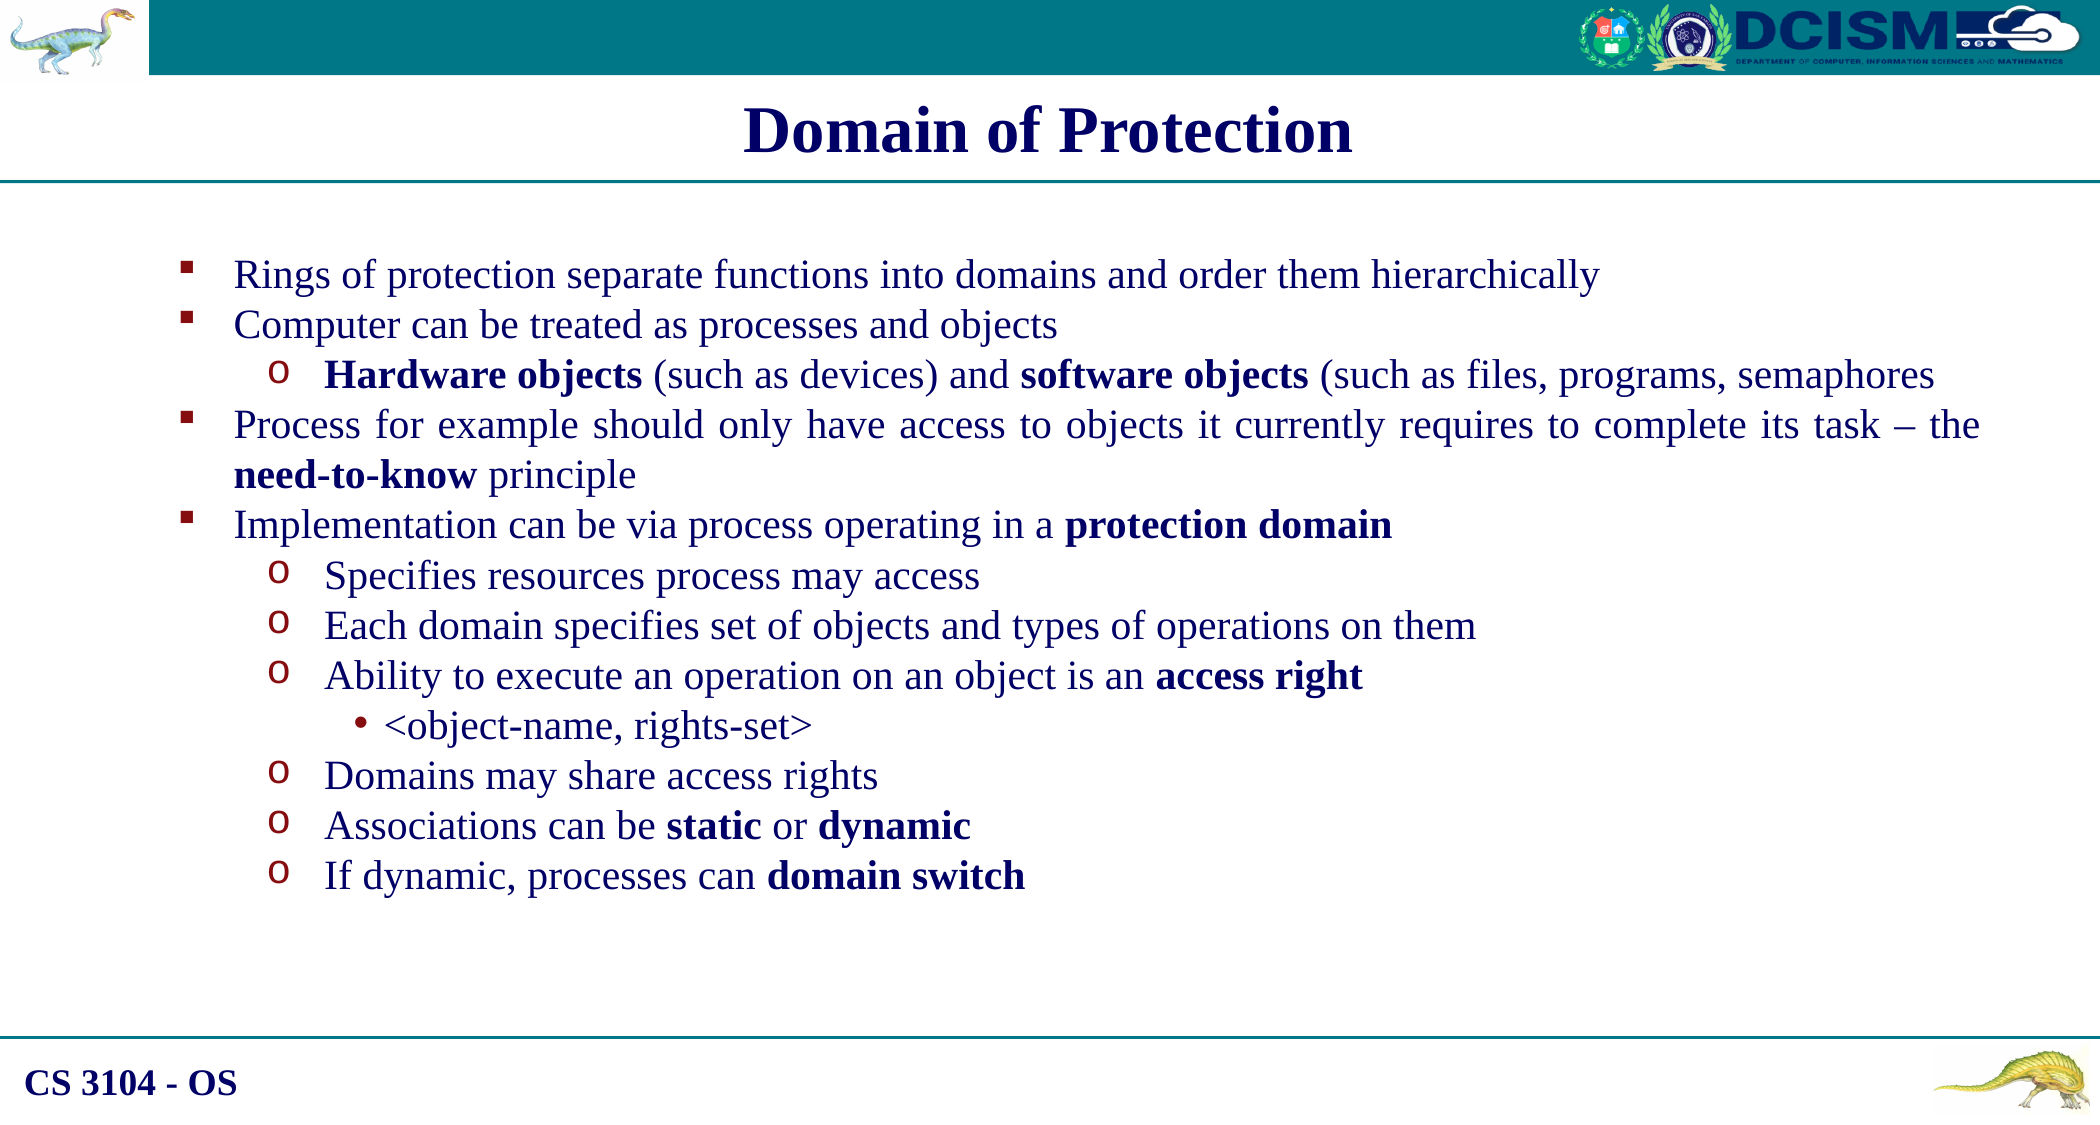

Domain of Protection
Rings of protection separate functions into domains and order them hierarchically
Computer can be treated as processes and objects
Hardware objects (such as devices) and software objects (such as files, programs, semaphores
Process for example should only have access to objects it currently requires to complete its task – the need-to-know principle
Implementation can be via process operating in a protection domain
Specifies resources process may access
Each domain specifies set of objects and types of operations on them
Ability to execute an operation on an object is an access right
<object-name, rights-set>
Domains may share access rights
Associations can be static or dynamic
If dynamic, processes can domain switch